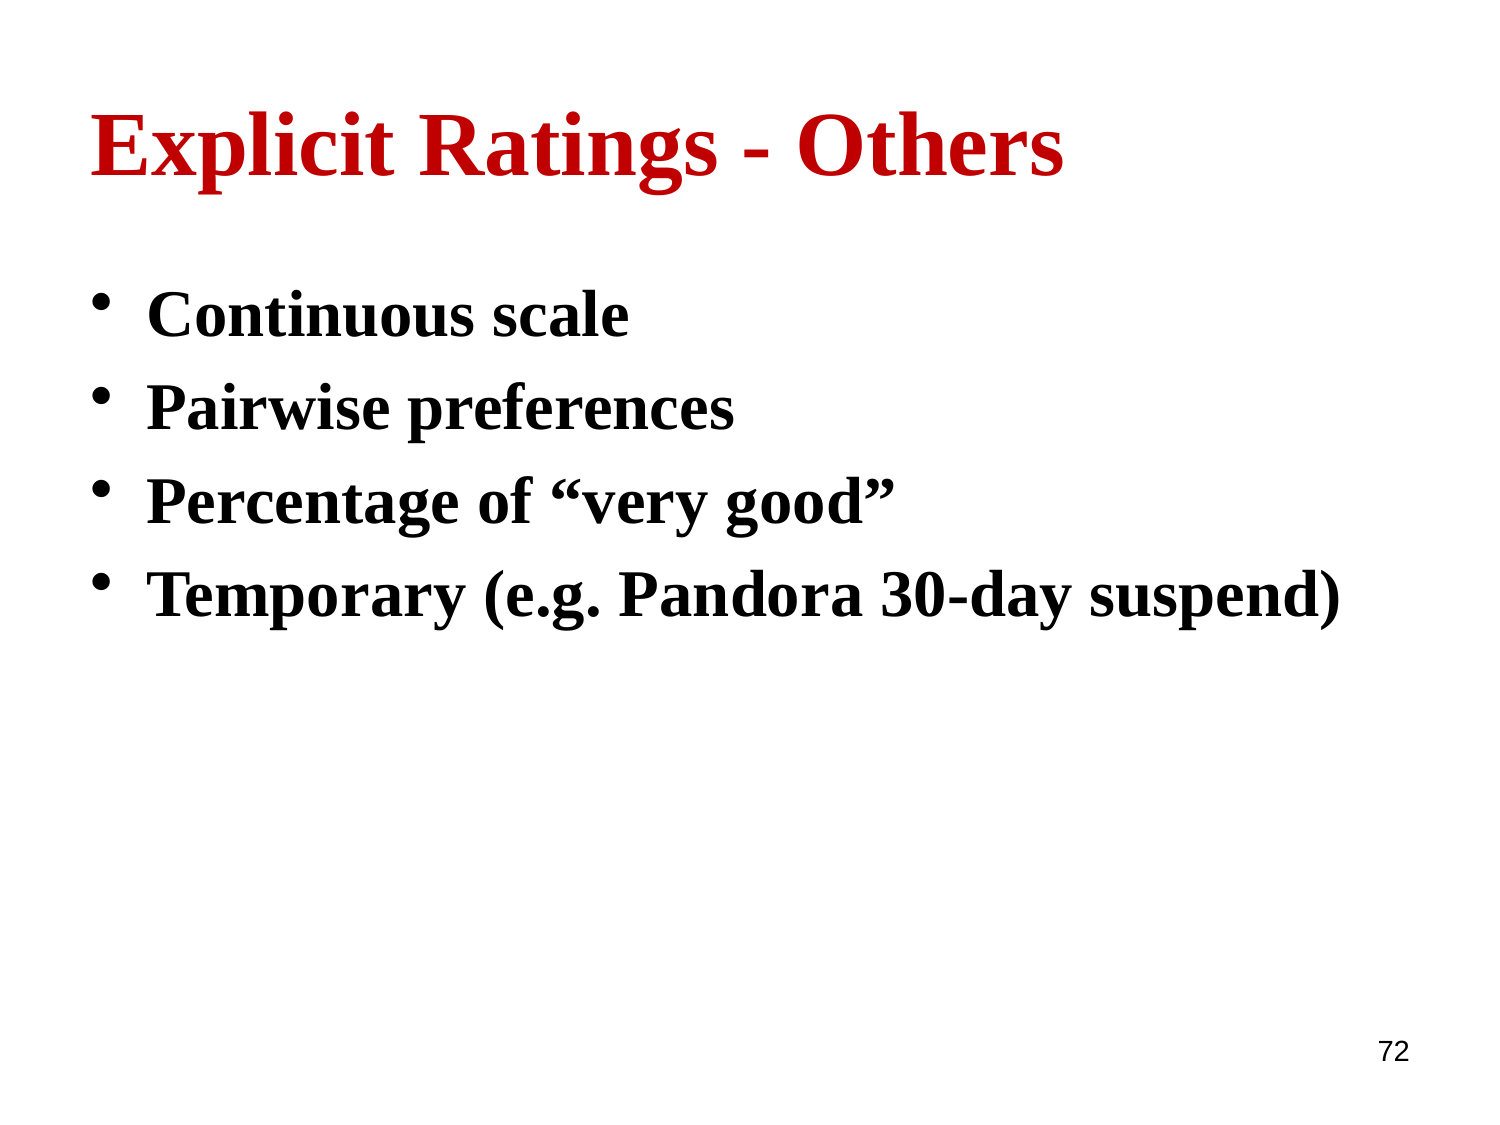

# Explicit Ratings - Others
Continuous scale
Pairwise preferences
Percentage of “very good”
Temporary (e.g. Pandora 30-day suspend)
72